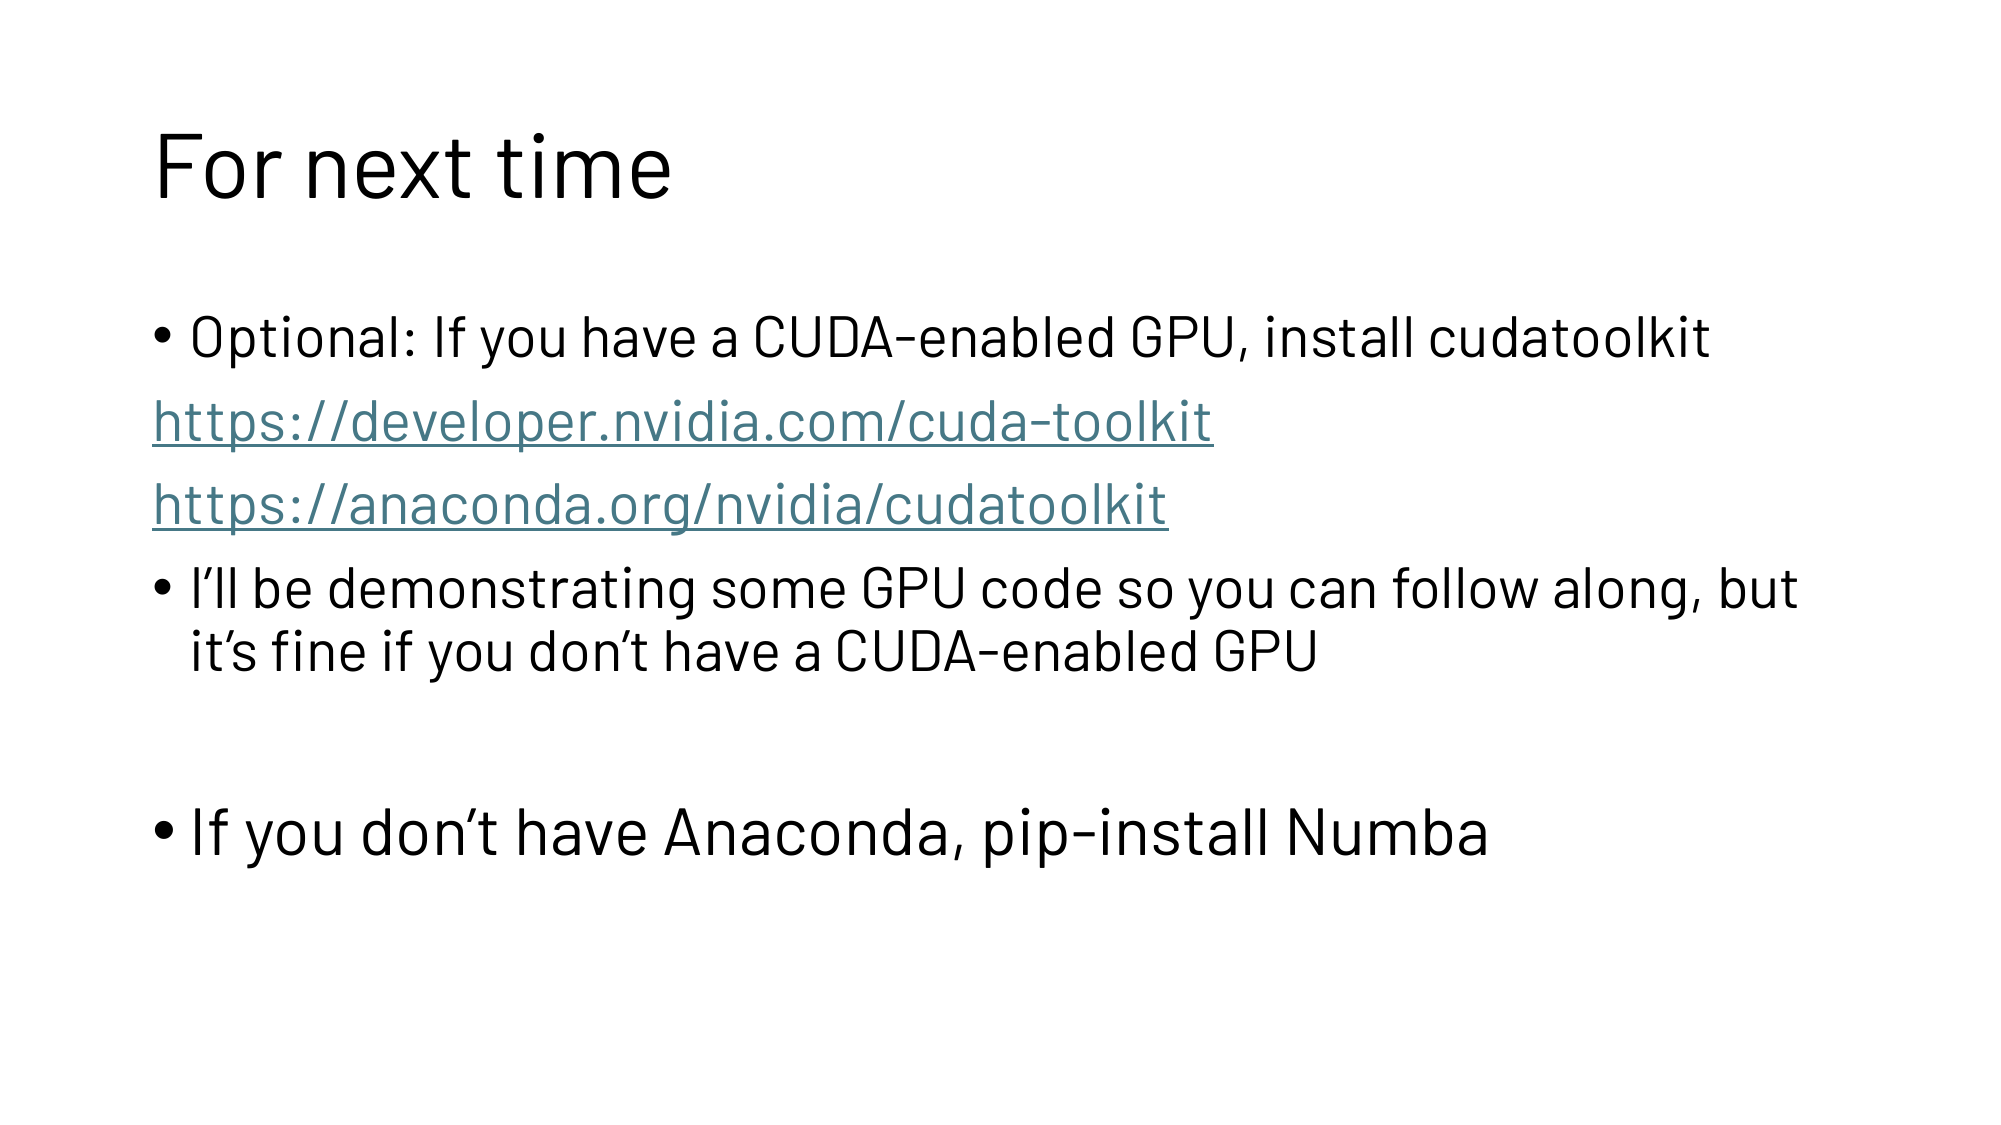

# For next time
Optional: If you have a CUDA-enabled GPU, install cudatoolkit
https://developer.nvidia.com/cuda-toolkit
https://anaconda.org/nvidia/cudatoolkit
I’ll be demonstrating some GPU code so you can follow along, but it’s fine if you don’t have a CUDA-enabled GPU

If you don’t have Anaconda, pip-install Numba